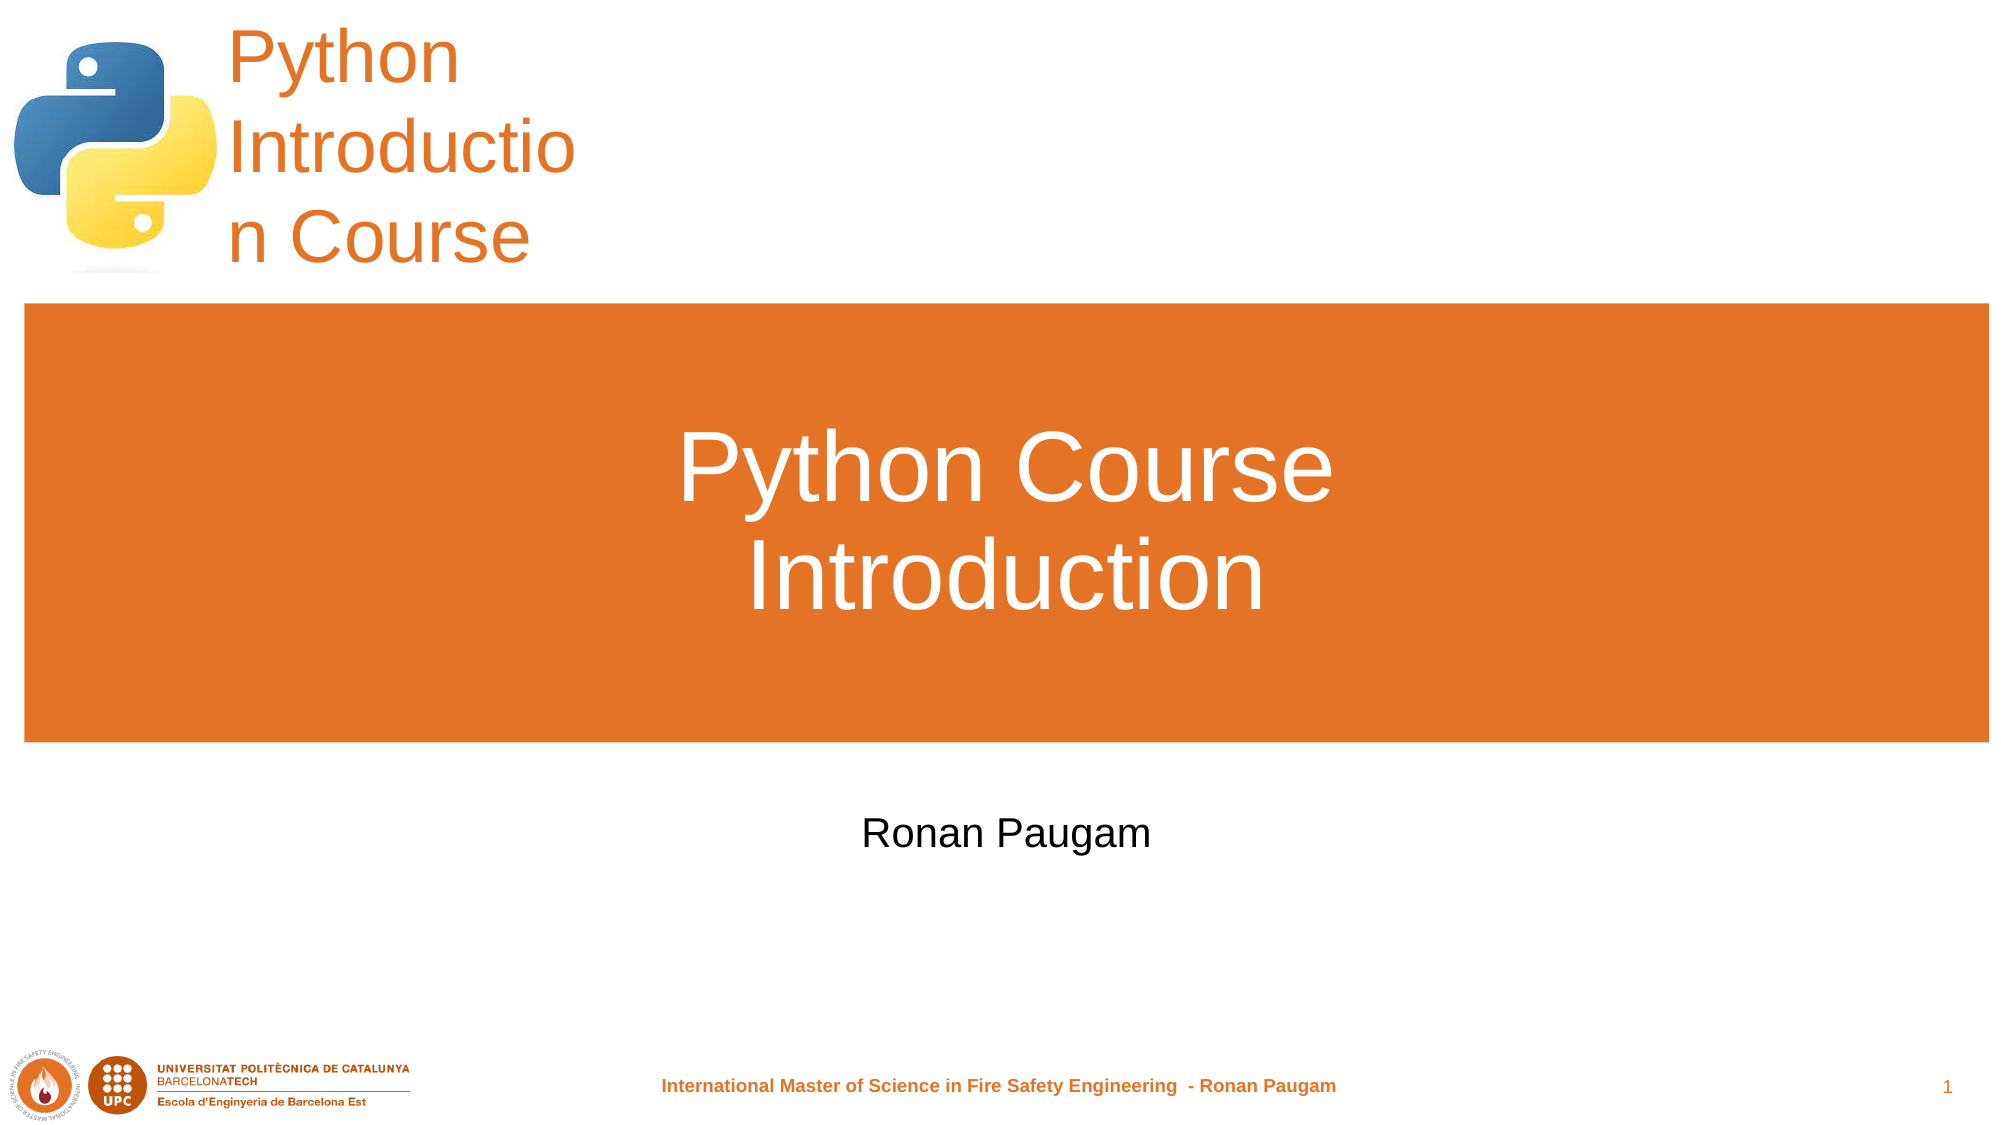

# Python Course Introduction
Ronan Paugam
International Master of Science in Fire Safety Engineering  - Ronan Paugam
1